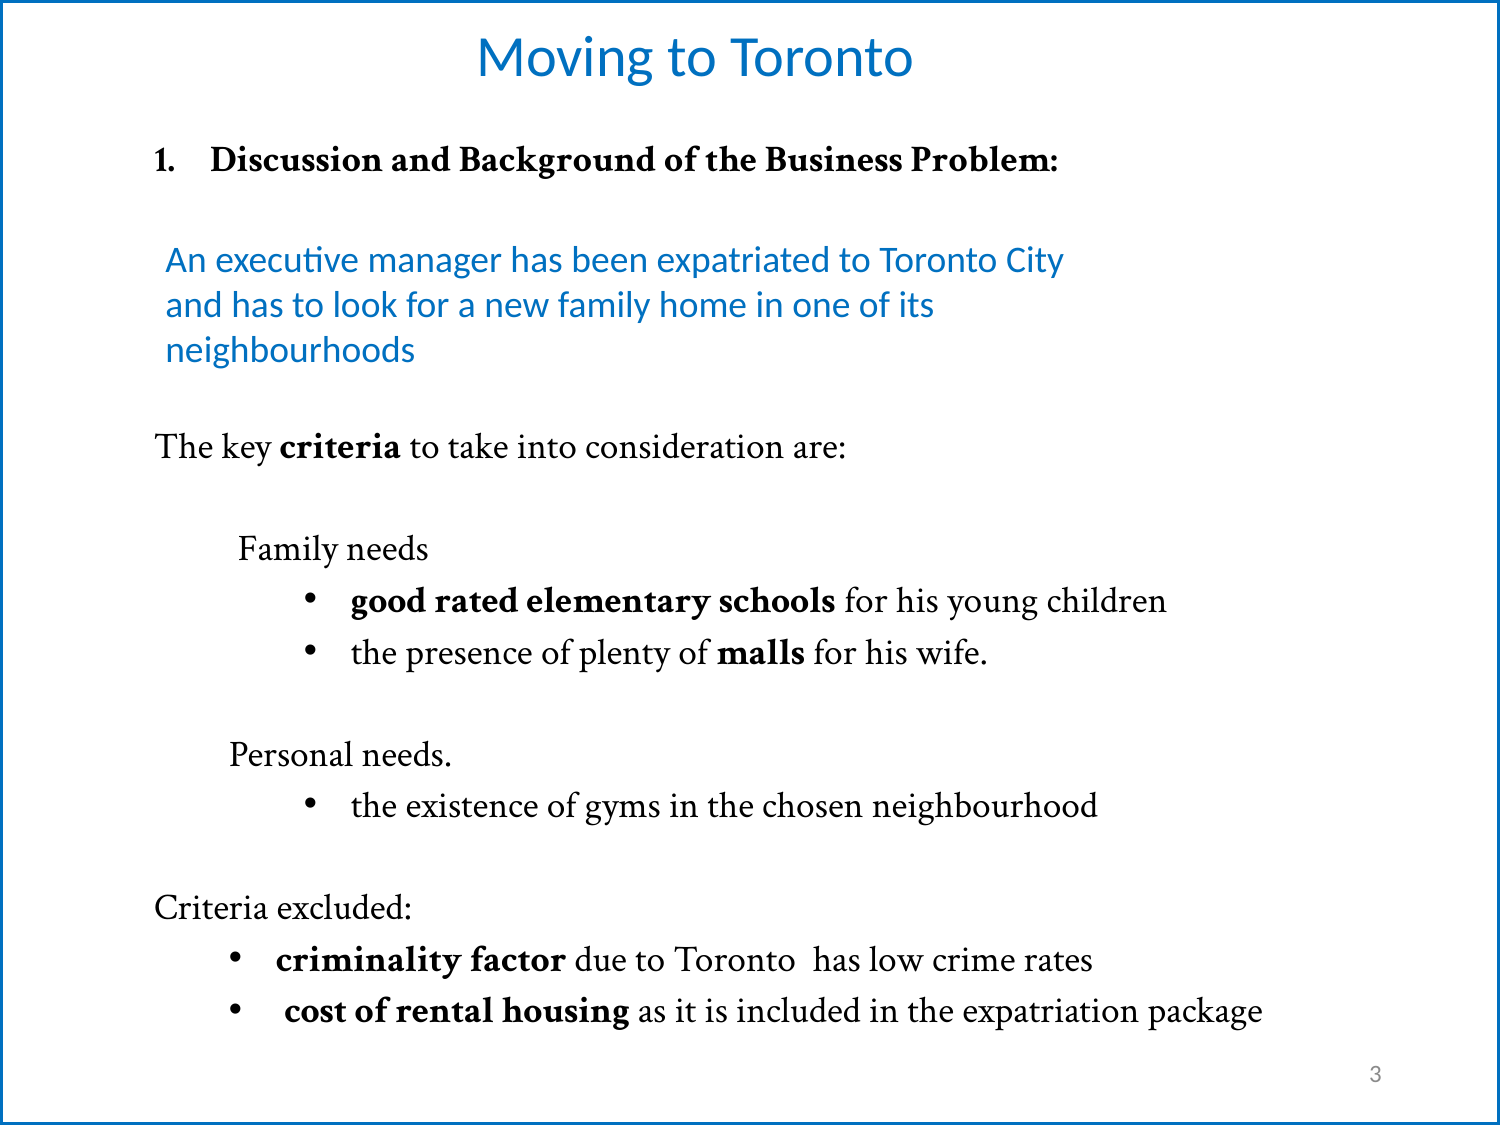

# Moving to Toronto
Discussion and Background of the Business Problem:
An executive manager has been expatriated to Toronto City and has to look for a new family home in one of its neighbourhoods
The key criteria to take into consideration are:
 Family needs
good rated elementary schools for his young children
the presence of plenty of malls for his wife.
Personal needs.
the existence of gyms in the chosen neighbourhood
Criteria excluded:
criminality factor due to Toronto  has low crime rates
 cost of rental housing as it is included in the expatriation package
3